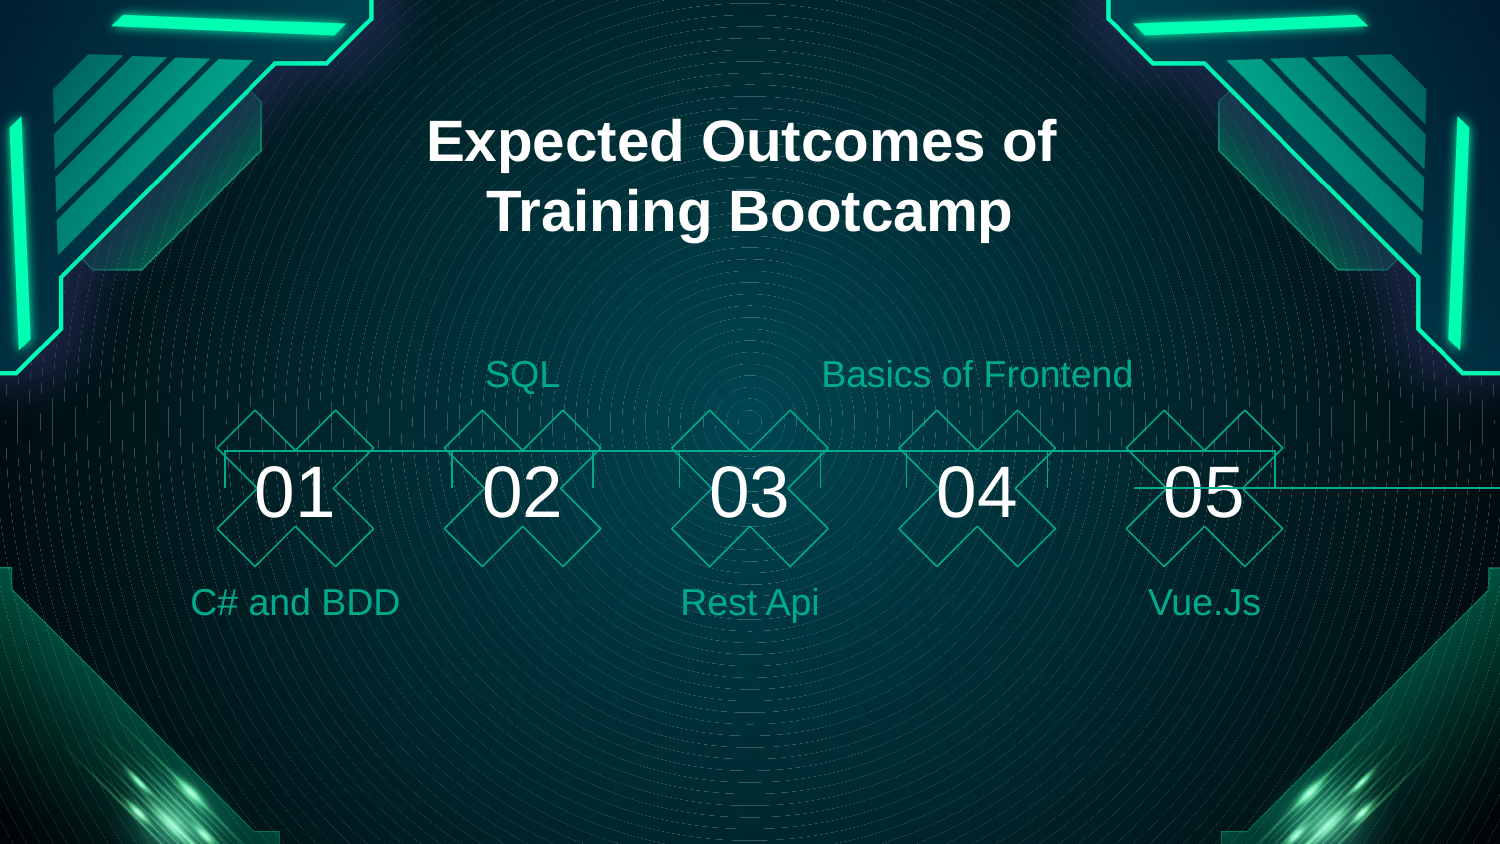

# Expected Outcomes of Training Bootcamp
SQL
Basics of Frontend

02
03
04
01
05
Vue.Js
Rest Api
C# and BDD